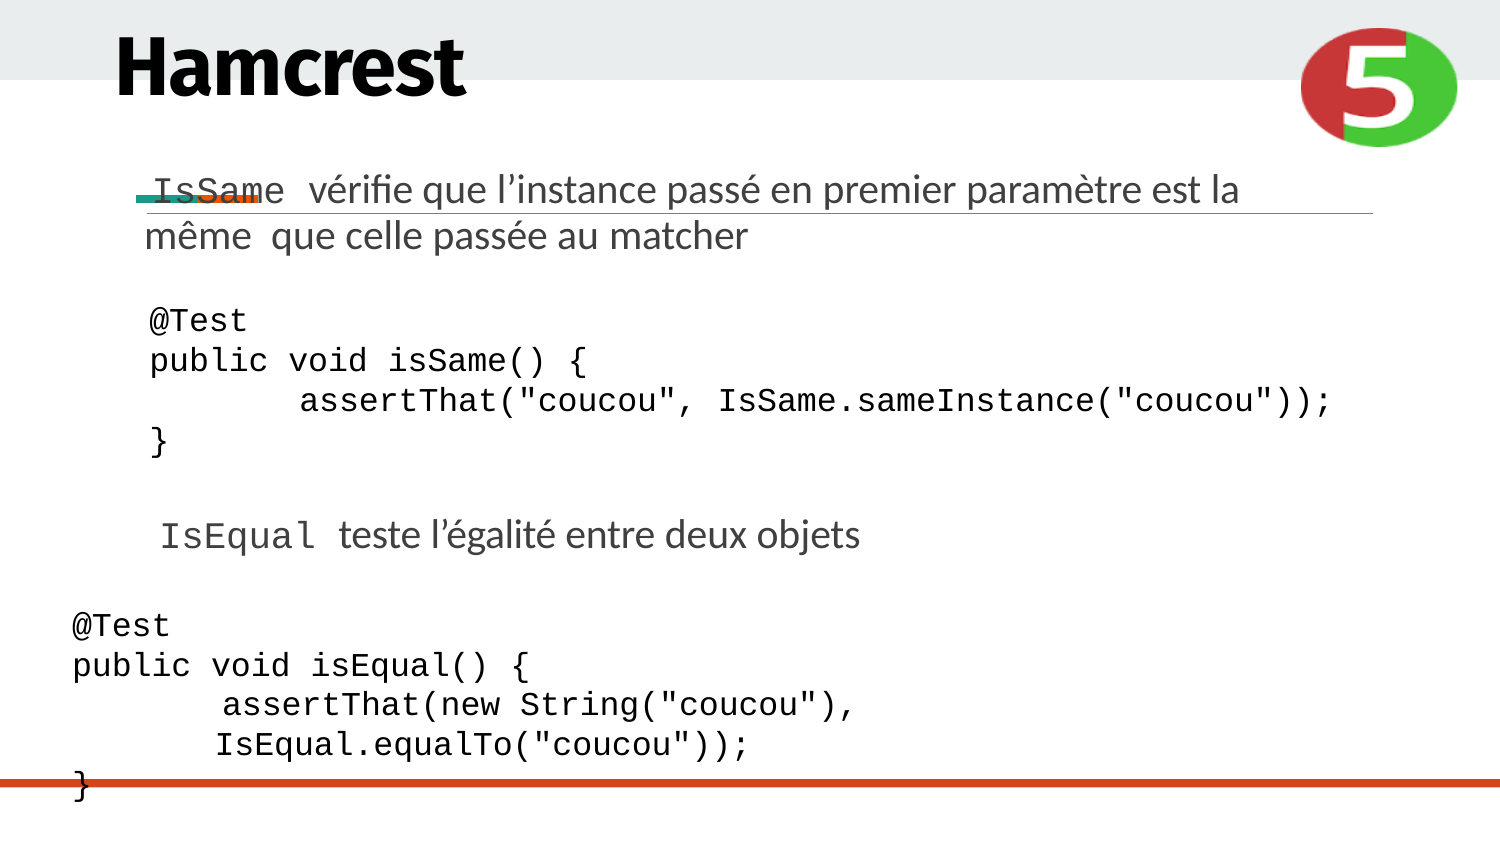

Hamcrest

IsSame vérifie que l’instance passé en premier paramètre est la même  que celle passée au matcher

@Test
public void isSame() {
assertThat("coucou", IsSame.sameInstance("coucou"));
}

IsEqual teste l’égalité entre deux objets

@Test
public void isEqual() {
assertThat(new String("coucou"), IsEqual.equalTo("coucou"));
}

# JUnit 5 – La bibliothèque  hamcrest

350
USINE LOGICIELLE - © DAVID PLANTROU - 2019